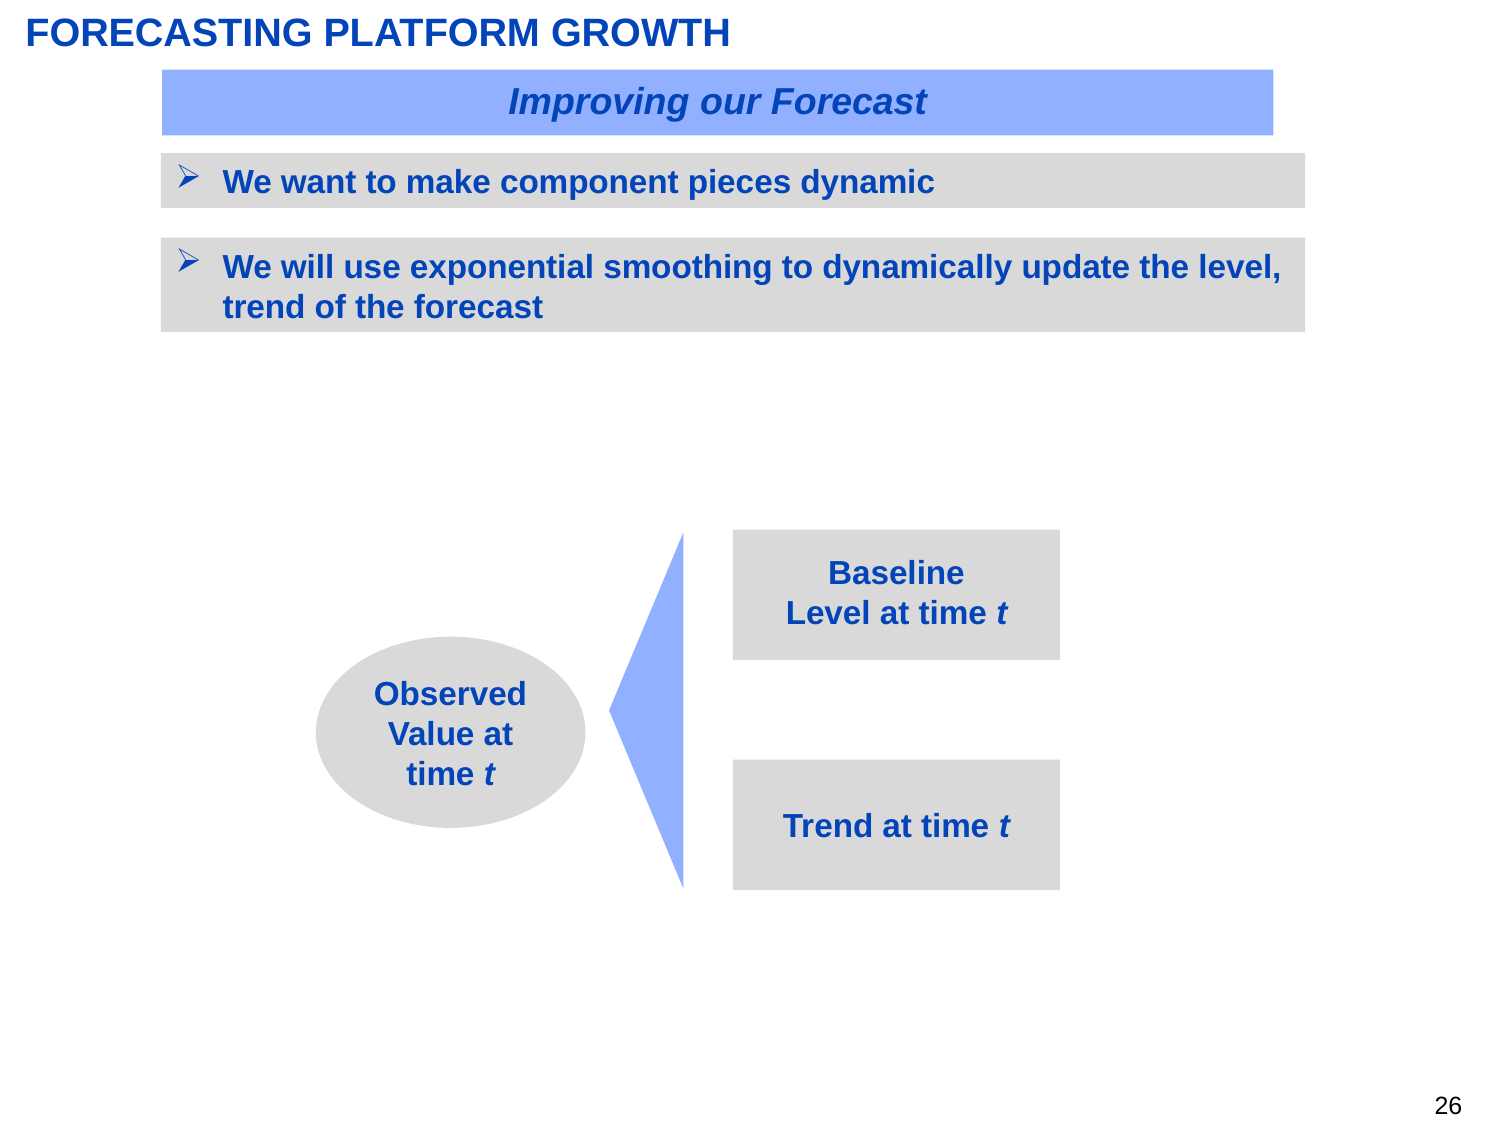

# FORECASTING PLATFORM GROWTH
Improving our Forecast
We want to make component pieces dynamic
We will use exponential smoothing to dynamically update the level, trend of the forecast

Baseline Level at time t
Observed Value at time t

Trend at time t
26